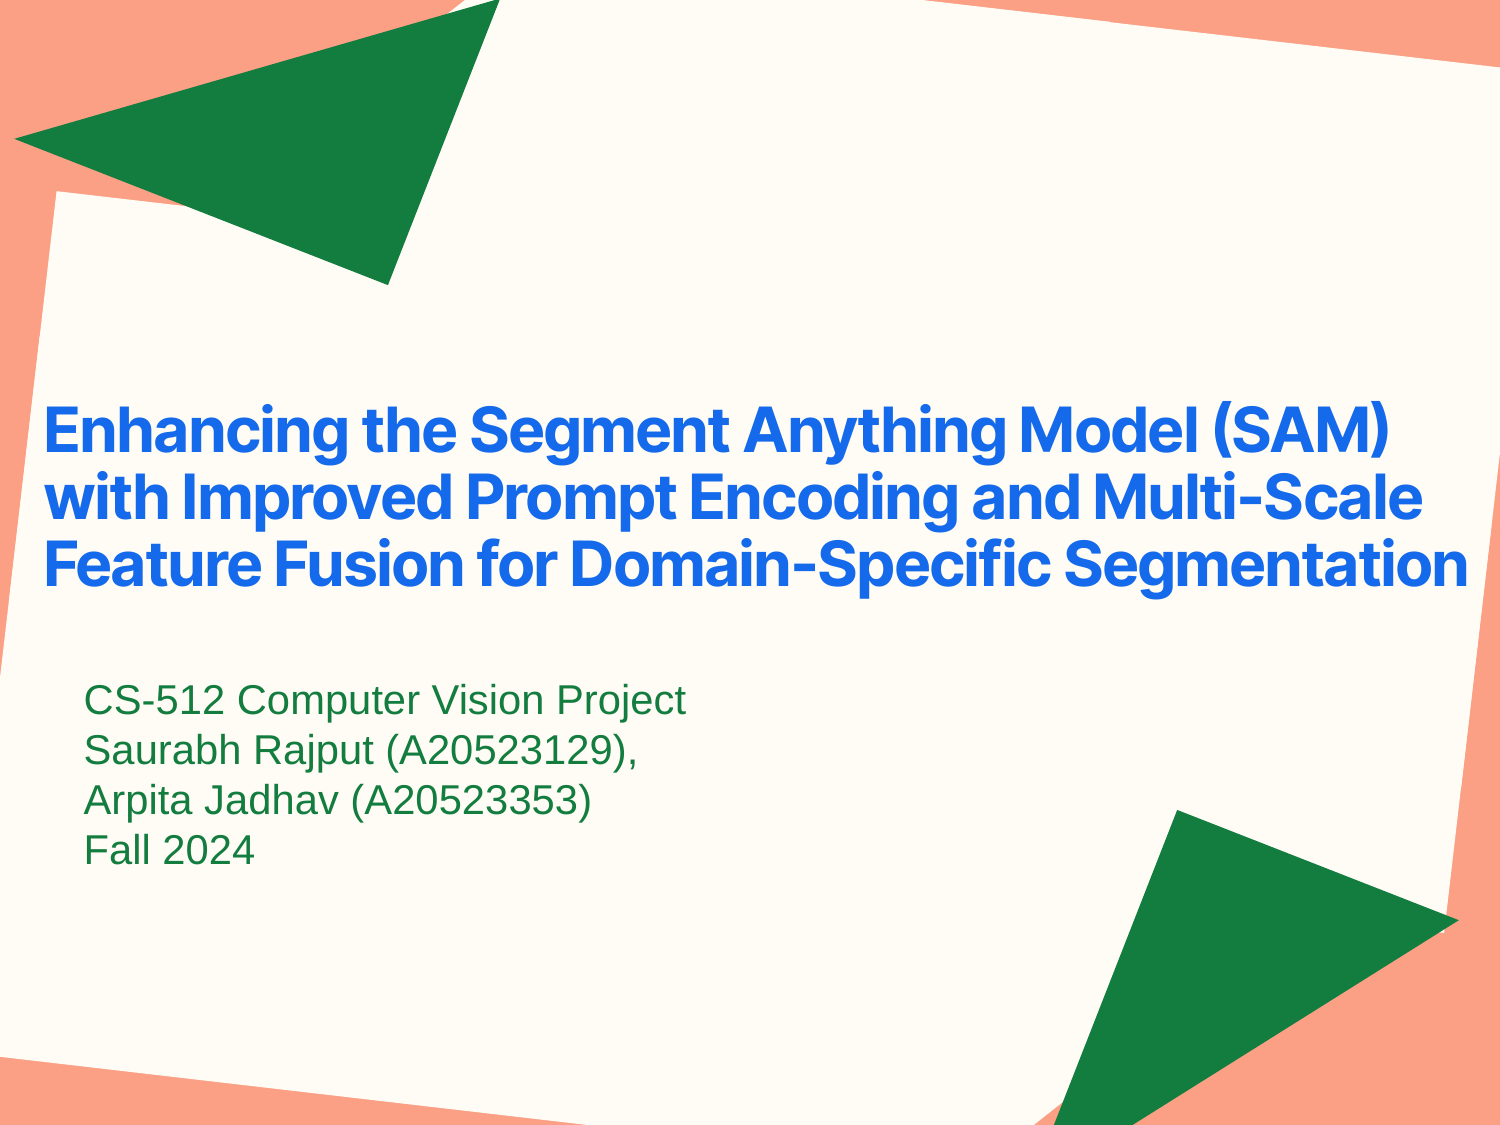

# Enhancing the Segment Anything Model (SAM) with Improved Prompt Encoding and Multi-Scale Feature Fusion for Domain-Specific Segmentation
CS-512 Computer Vision Project
Saurabh Rajput (A20523129),
Arpita Jadhav (A20523353)
Fall 2024